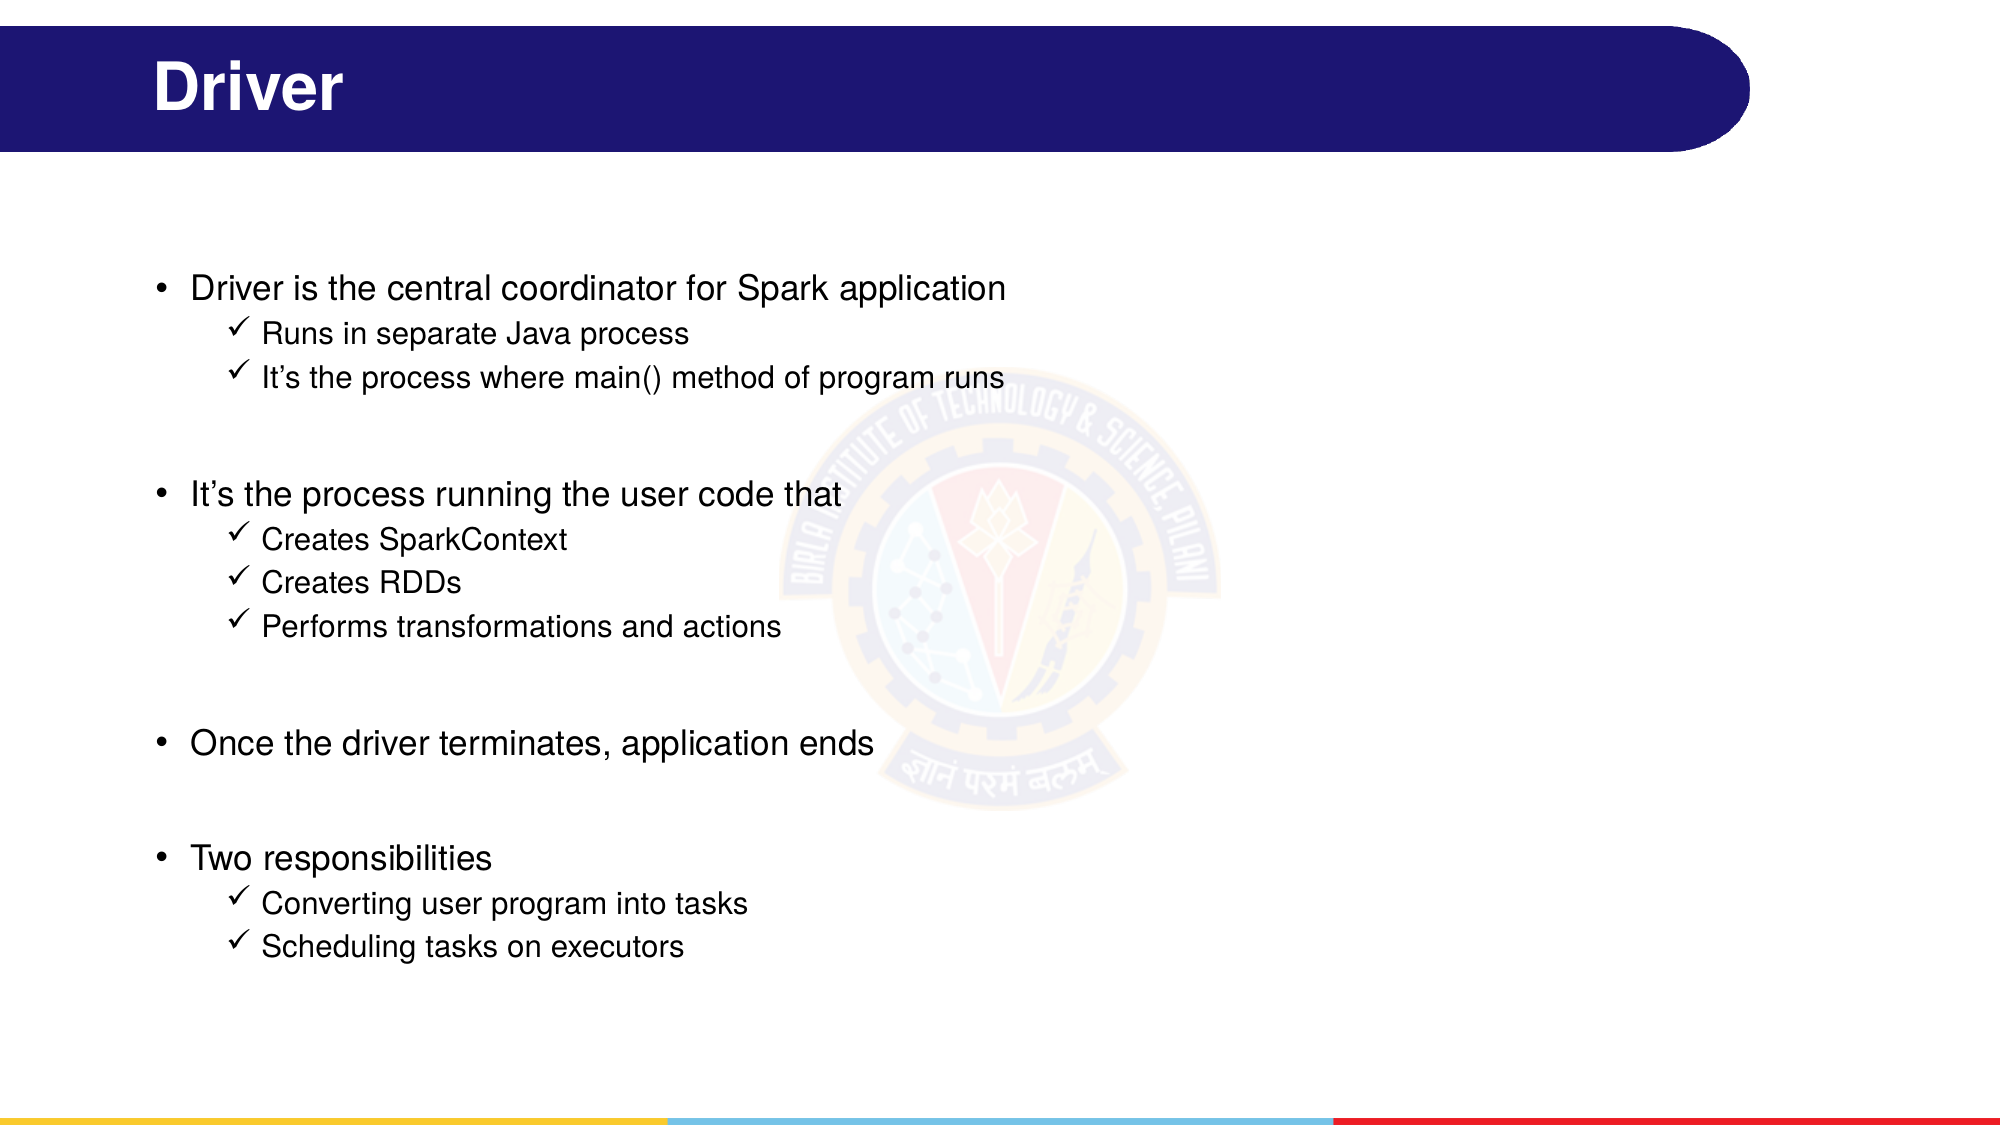

# Driver

Driver is the central coordinator for Spark application
Runs in separate Java process
It’s the process where main() method of program runs

It’s the process running the user code that
Creates SparkContext
Creates RDDs
Performs transformations and actions

Once the driver terminates, application ends

Two responsibilities
Converting user program into tasks
Scheduling tasks on executors